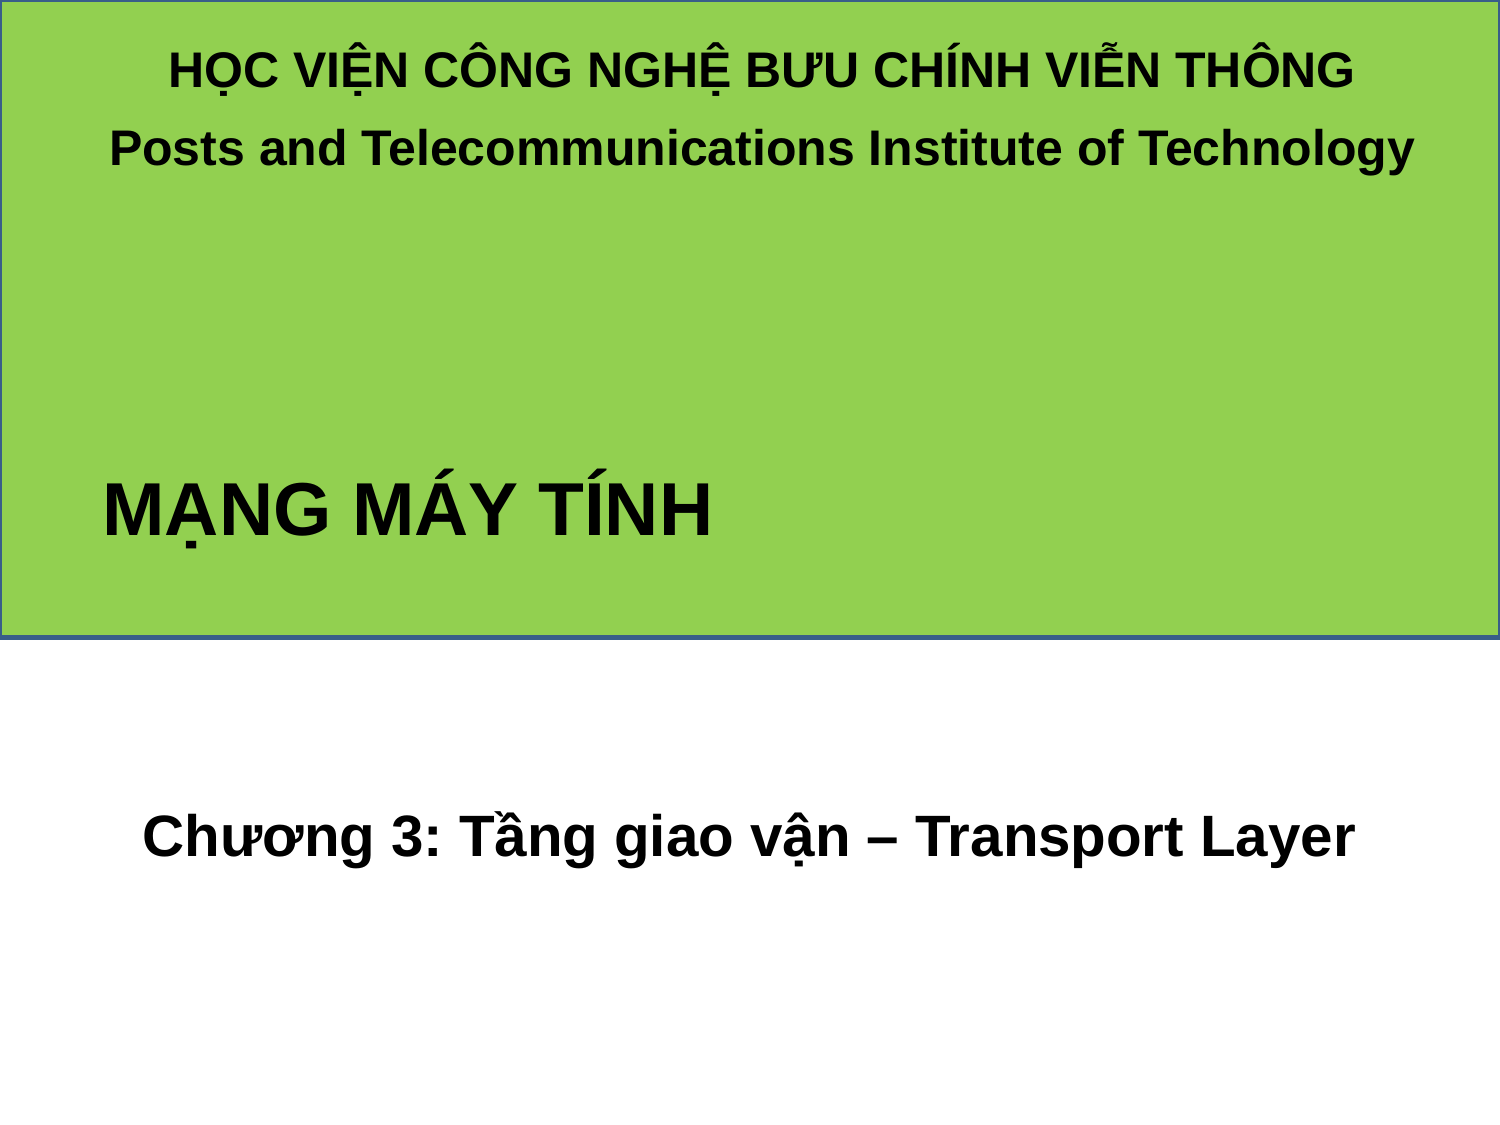

MẠNG MÁY TÍNH
Chương 3: Tầng giao vận – Transport Layer